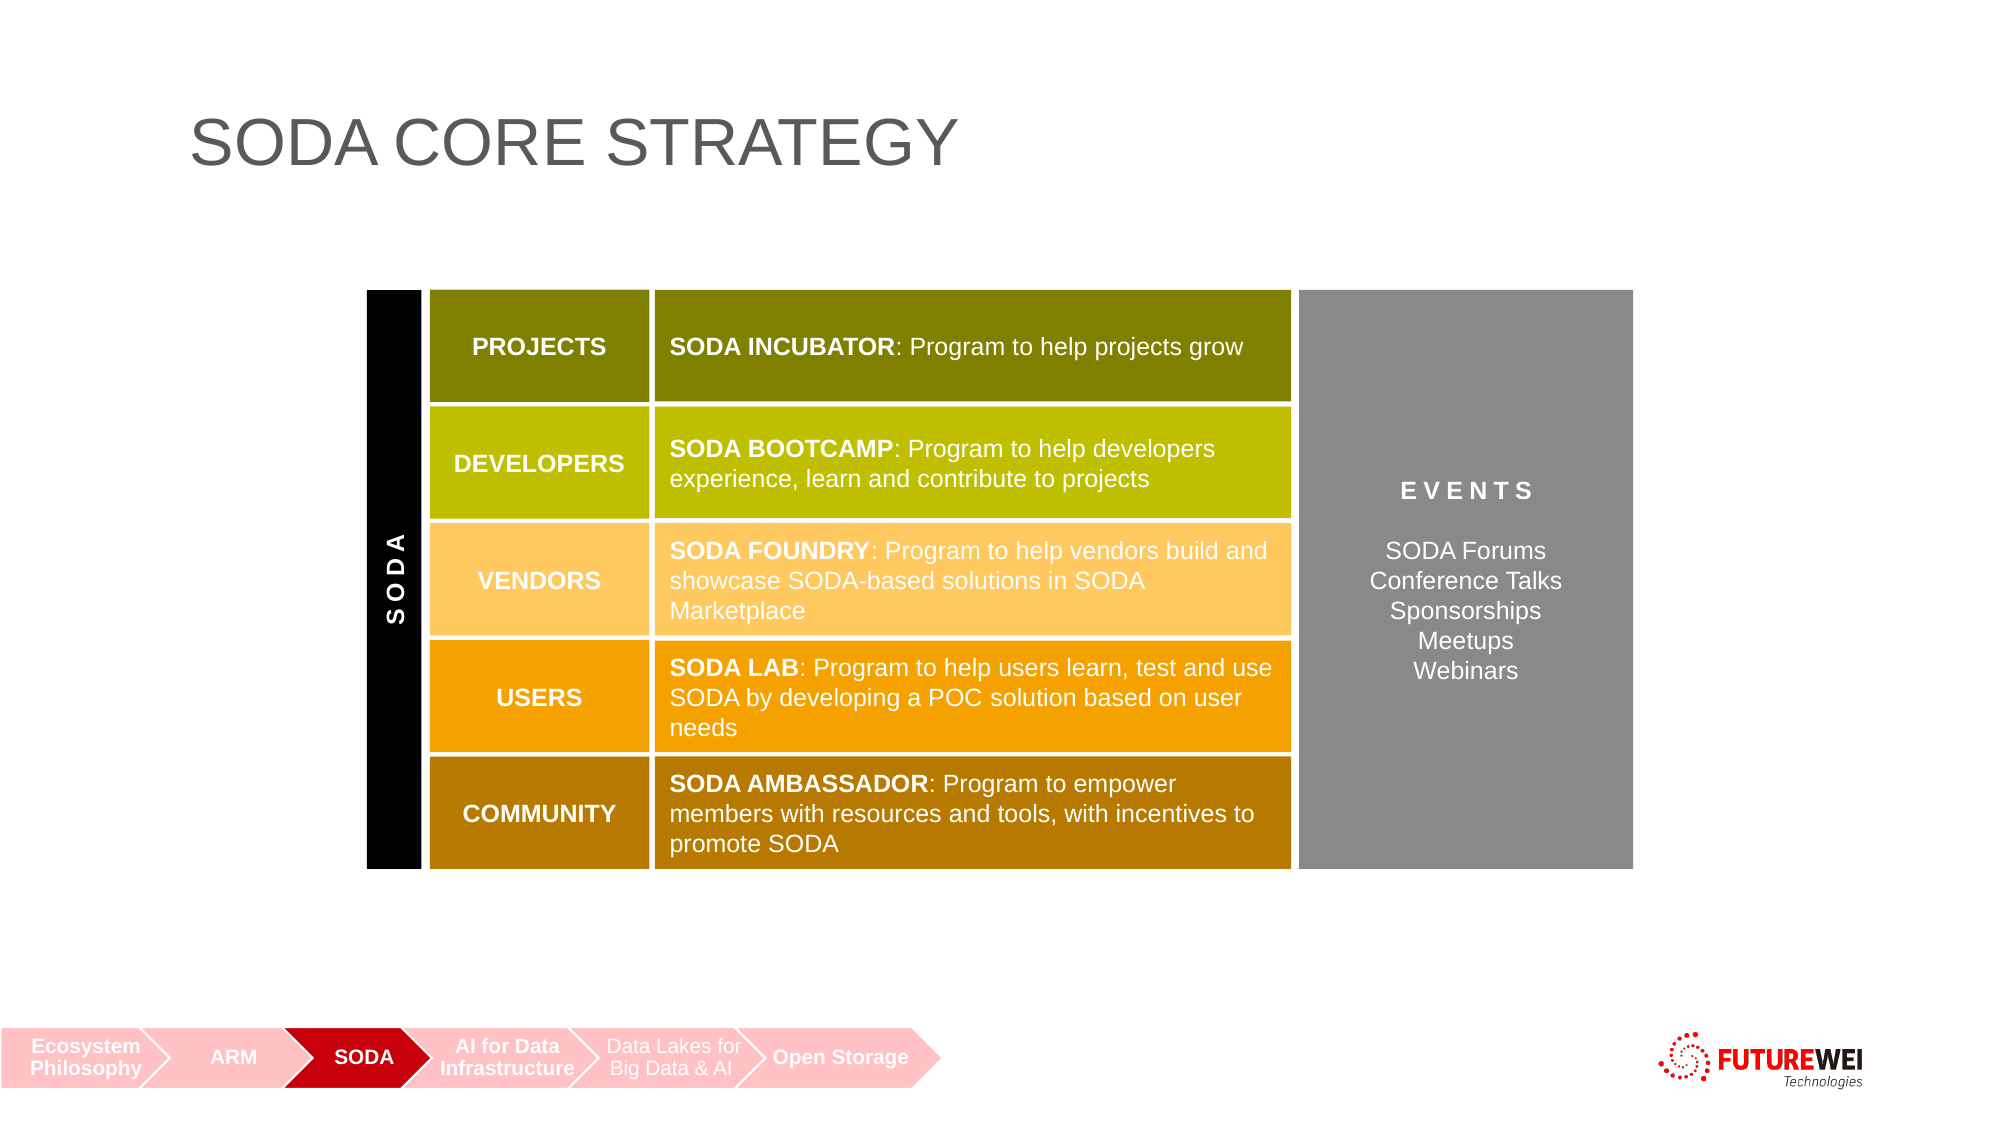

# SODA CORE STRATEGY
EVENTS

SODA Forums
Conference Talks
Sponsorships
Meetups
Webinars
PROJECTS
SODA INCUBATOR: Program to help projects grow
SODA
SODA BOOTCAMP: Program to help developers experience, learn and contribute to projects
DEVELOPERS
SODA FOUNDRY: Program to help vendors build and showcase SODA-based solutions in SODA Marketplace
VENDORS
USERS
SODA LAB: Program to help users learn, test and use SODA by developing a POC solution based on user needs
SODA AMBASSADOR: Program to empower members with resources and tools, with incentives to  promote SODA
COMMUNITY
Ecosystem Philosophy
ARM
SODA
AI for Data Infrastructure
Data Lakes for Big Data & AI
Open Storage